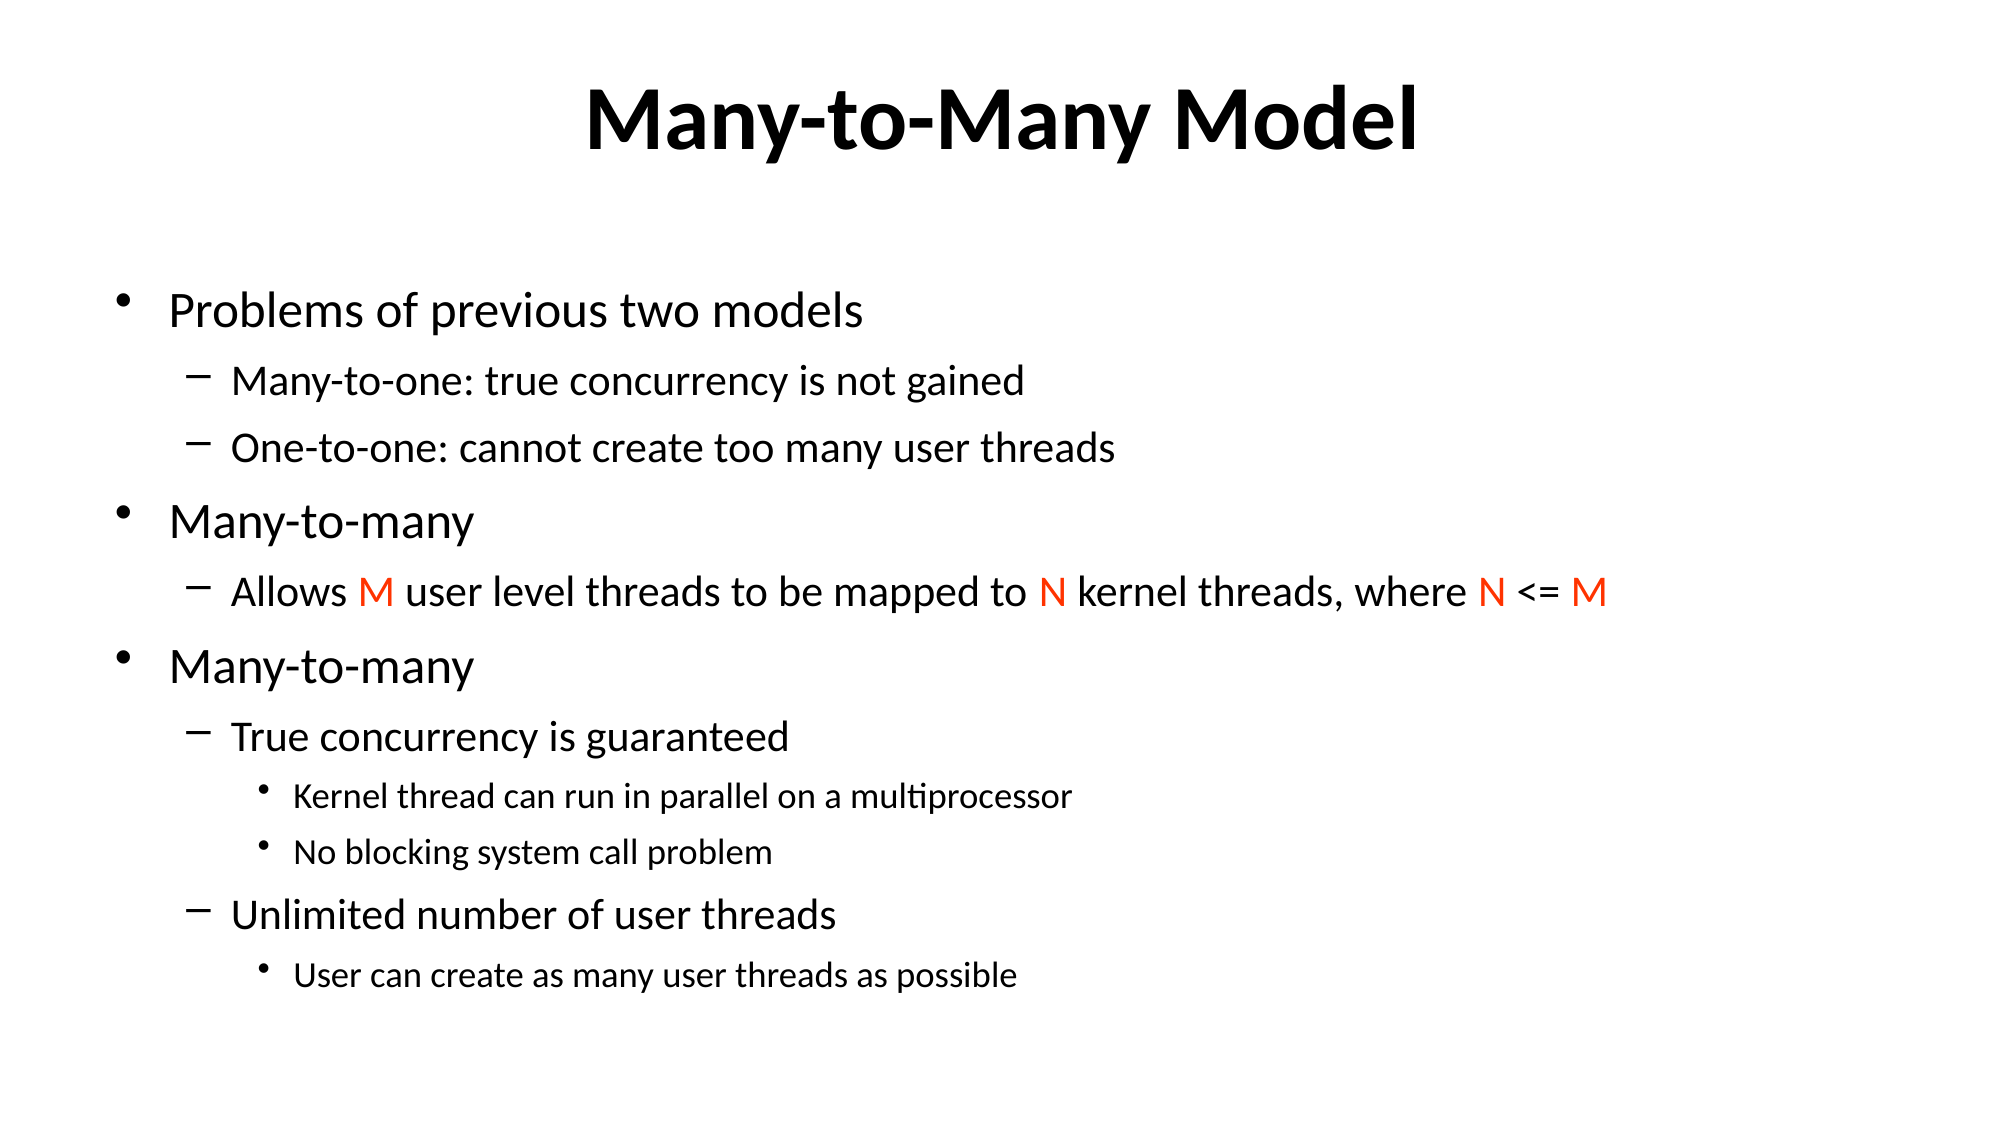

# Many-to-Many Model
Problems of previous two models
Many-to-one: true concurrency is not gained
One-to-one: cannot create too many user threads
Many-to-many
Allows M user level threads to be mapped to N kernel threads, where N <= M
Many-to-many
True concurrency is guaranteed
Kernel thread can run in parallel on a multiprocessor
No blocking system call problem
Unlimited number of user threads
User can create as many user threads as possible